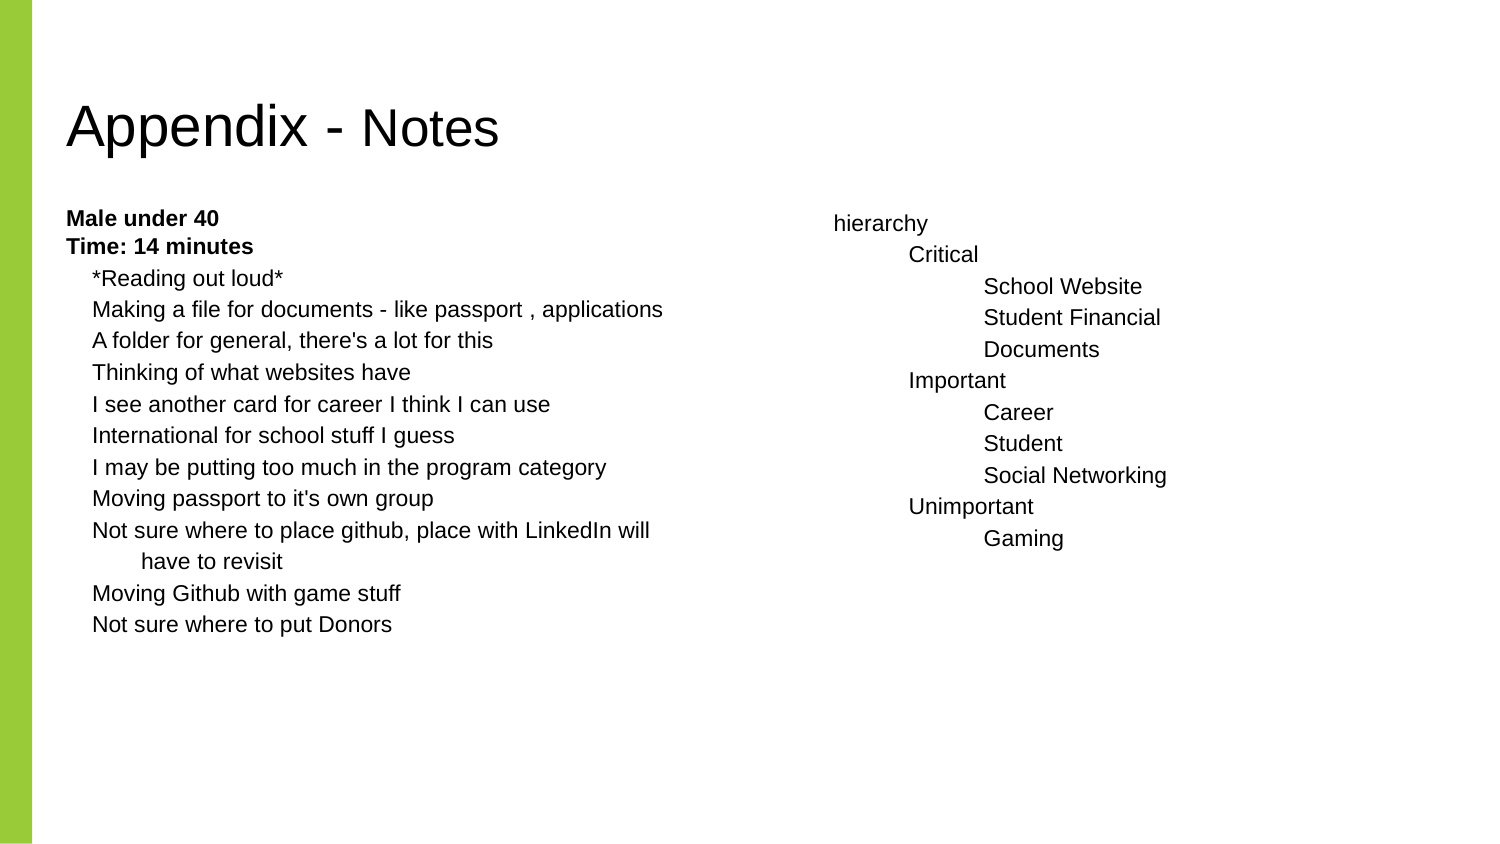

# Appendix - Notes
Male under 40
Time: 14 minutes
*Reading out loud*
Making a file for documents - like passport , applications
A folder for general, there's a lot for this
Thinking of what websites have
I see another card for career I think I can use
International for school stuff I guess
I may be putting too much in the program category
Moving passport to it's own group
Not sure where to place github, place with LinkedIn will have to revisit
Moving Github with game stuff
Not sure where to put Donors
hierarchy
Critical
School Website
Student Financial
Documents
Important
Career
Student
Social Networking
Unimportant
Gaming